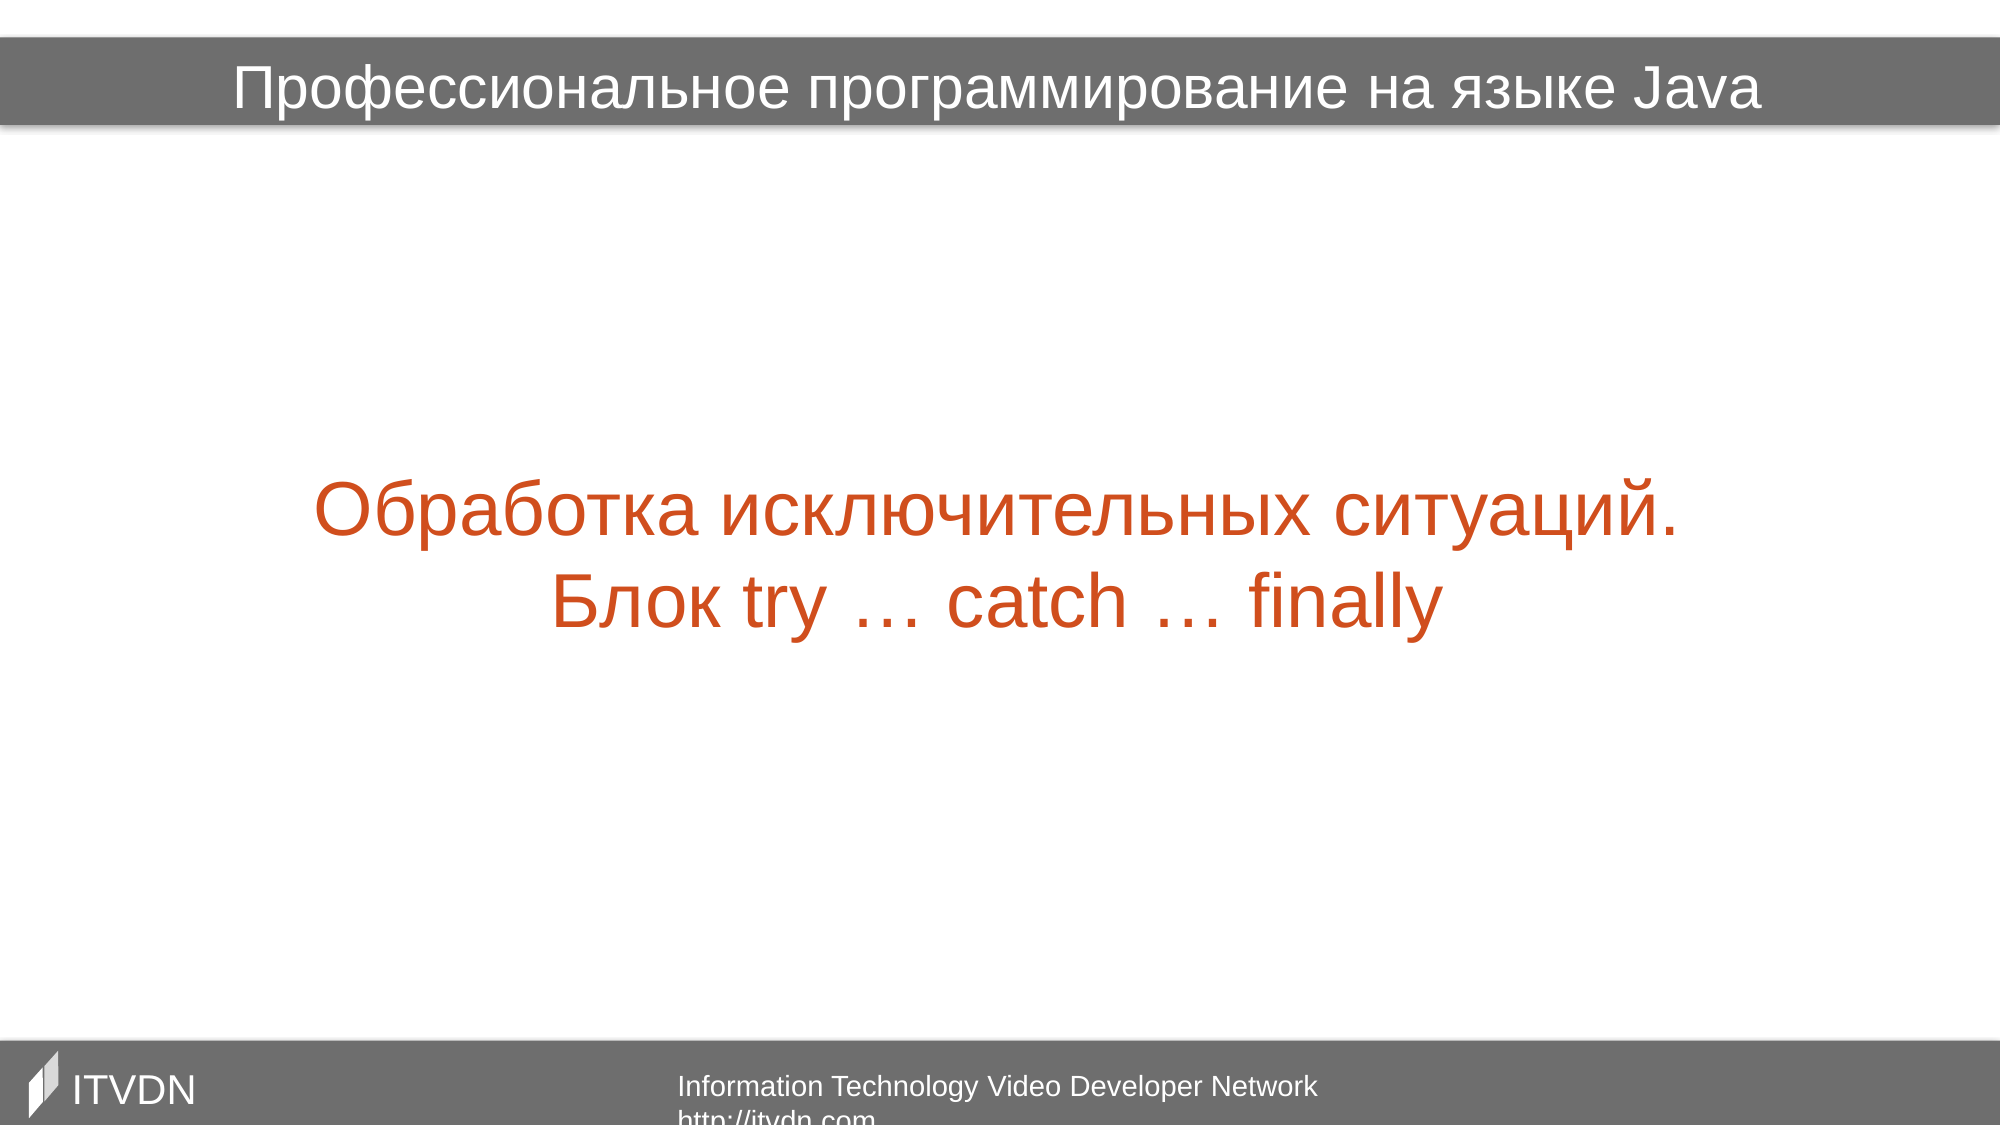

Профессиональное программирование на языке Java
Обработка исключительных ситуаций.
Блок try … catch … finally

ITVDN
Information Technology Video Developer Network                                                       http://itvdn.com